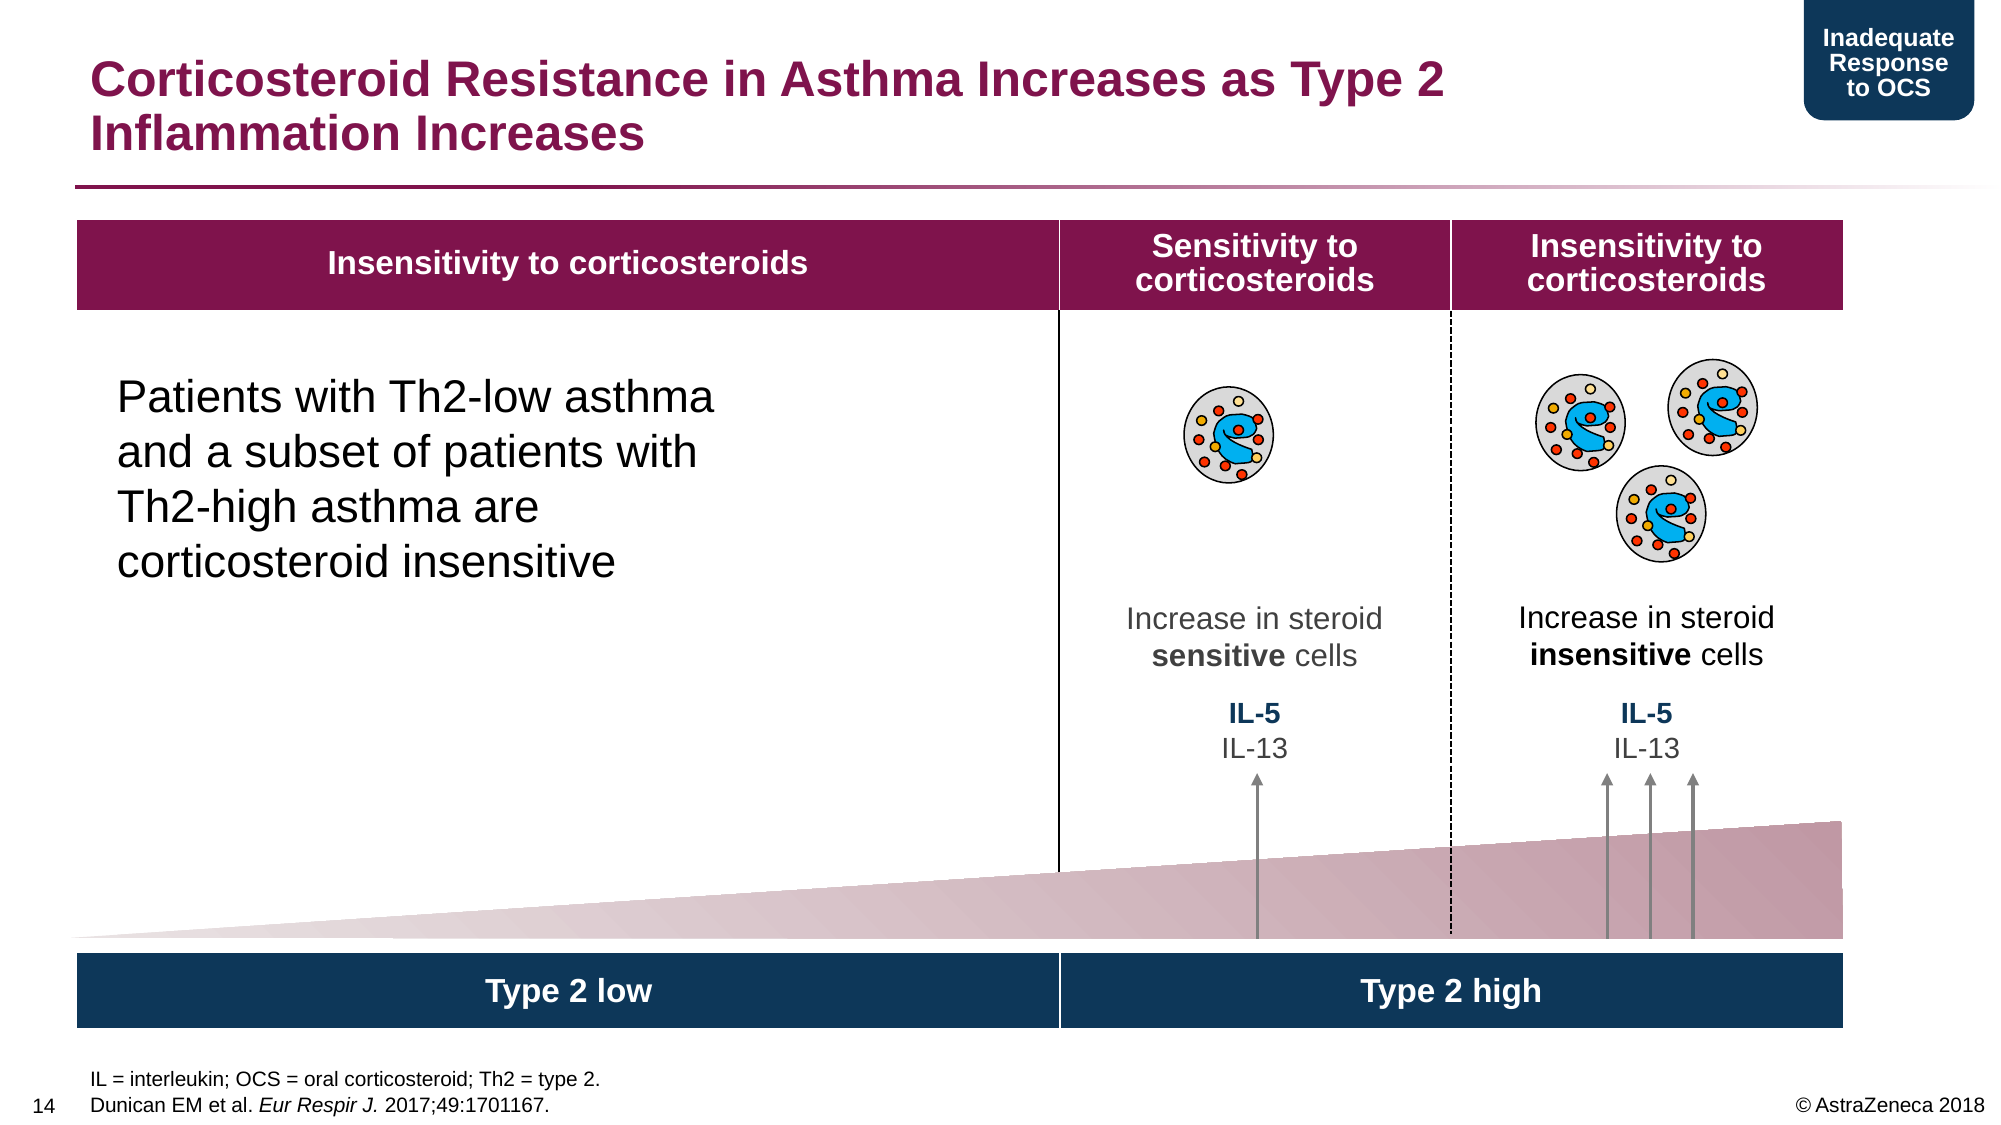

Inadequate Response to OCS
# Corticosteroid Resistance in Asthma Increases as Type 2 Inflammation Increases
| Insensitivity to corticosteroids | Sensitivity to corticosteroids | Insensitivity to corticosteroids |
| --- | --- | --- |
Patients with Th2-low asthma and a subset of patients with Th2-high asthma are corticosteroid insensitive

Increase in steroid insensitive cells
Increase in steroid sensitive cells
IL-5
IL-13
IL-5
IL-13

| Type 2 low | Type 2 high |
| --- | --- |
IL = interleukin; OCS = oral corticosteroid; Th2 = type 2.
Dunican EM et al. Eur Respir J. 2017;49:1701167.
14